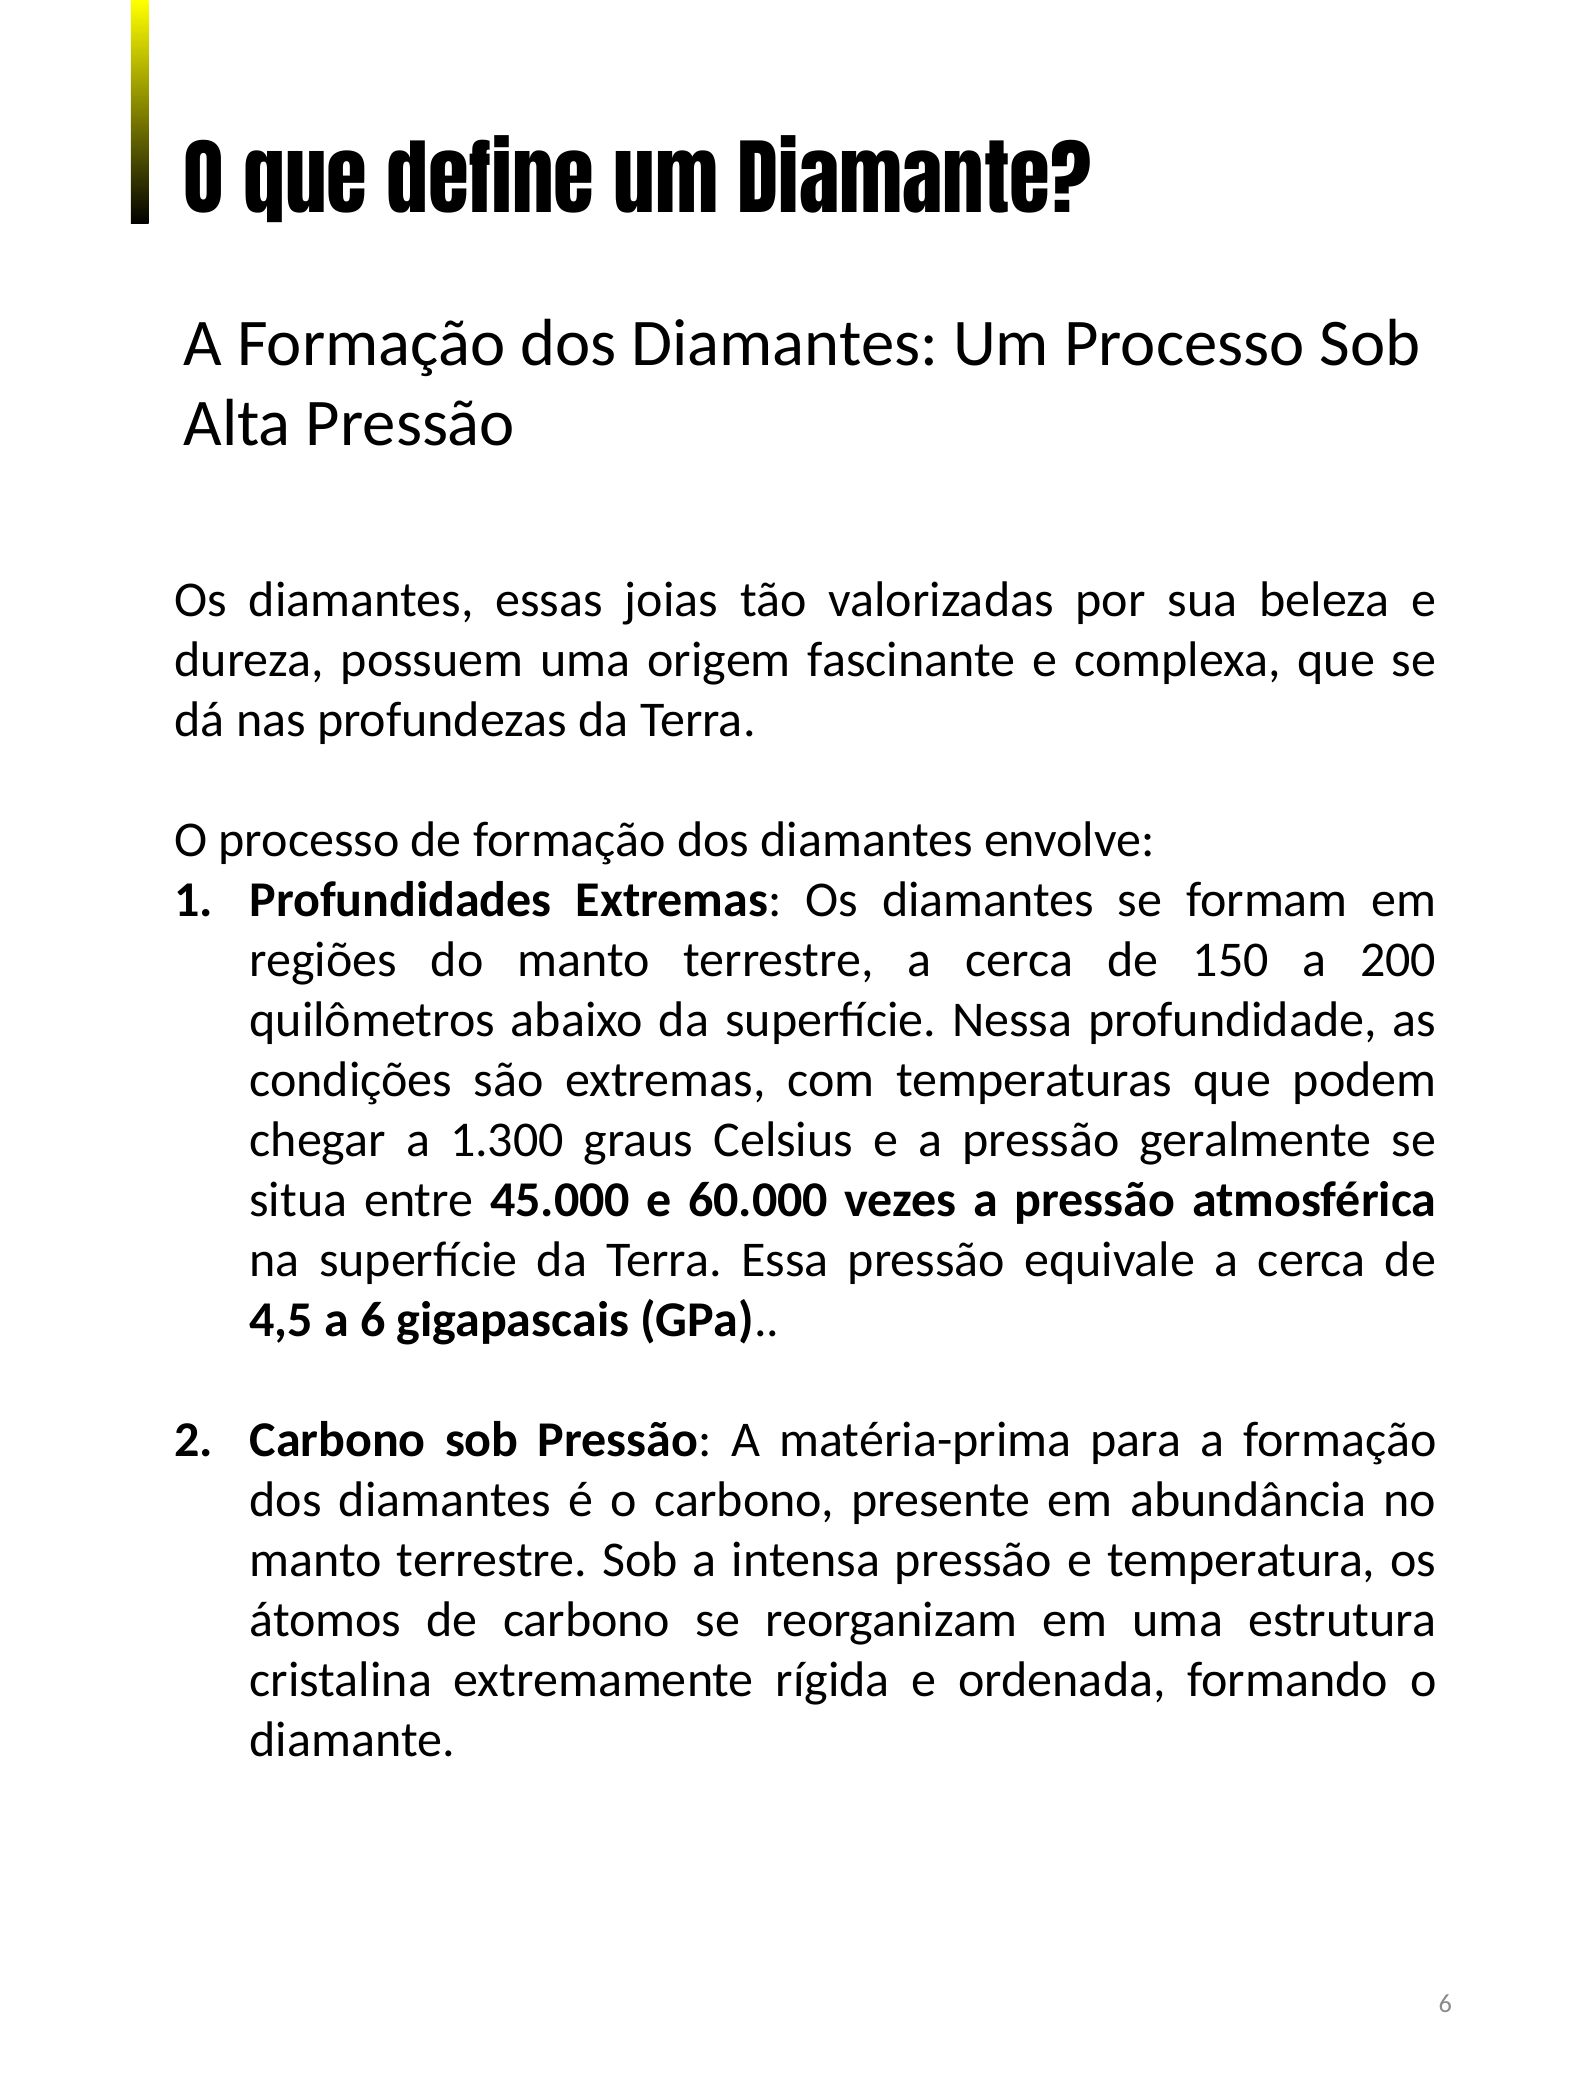

O que define um Diamante?
A Formação dos Diamantes: Um Processo Sob Alta Pressão
Os diamantes, essas joias tão valorizadas por sua beleza e dureza, possuem uma origem fascinante e complexa, que se dá nas profundezas da Terra.

O processo de formação dos diamantes envolve:
Profundidades Extremas: Os diamantes se formam em regiões do manto terrestre, a cerca de 150 a 200 quilômetros abaixo da superfície. Nessa profundidade, as condições são extremas, com temperaturas que podem chegar a 1.300 graus Celsius e a pressão geralmente se situa entre 45.000 e 60.000 vezes a pressão atmosférica na superfície da Terra. Essa pressão equivale a cerca de 4,5 a 6 gigapascais (GPa)..

Carbono sob Pressão: A matéria-prima para a formação dos diamantes é o carbono, presente em abundância no manto terrestre. Sob a intensa pressão e temperatura, os átomos de carbono se reorganizam em uma estrutura cristalina extremamente rígida e ordenada, formando o diamante.

6